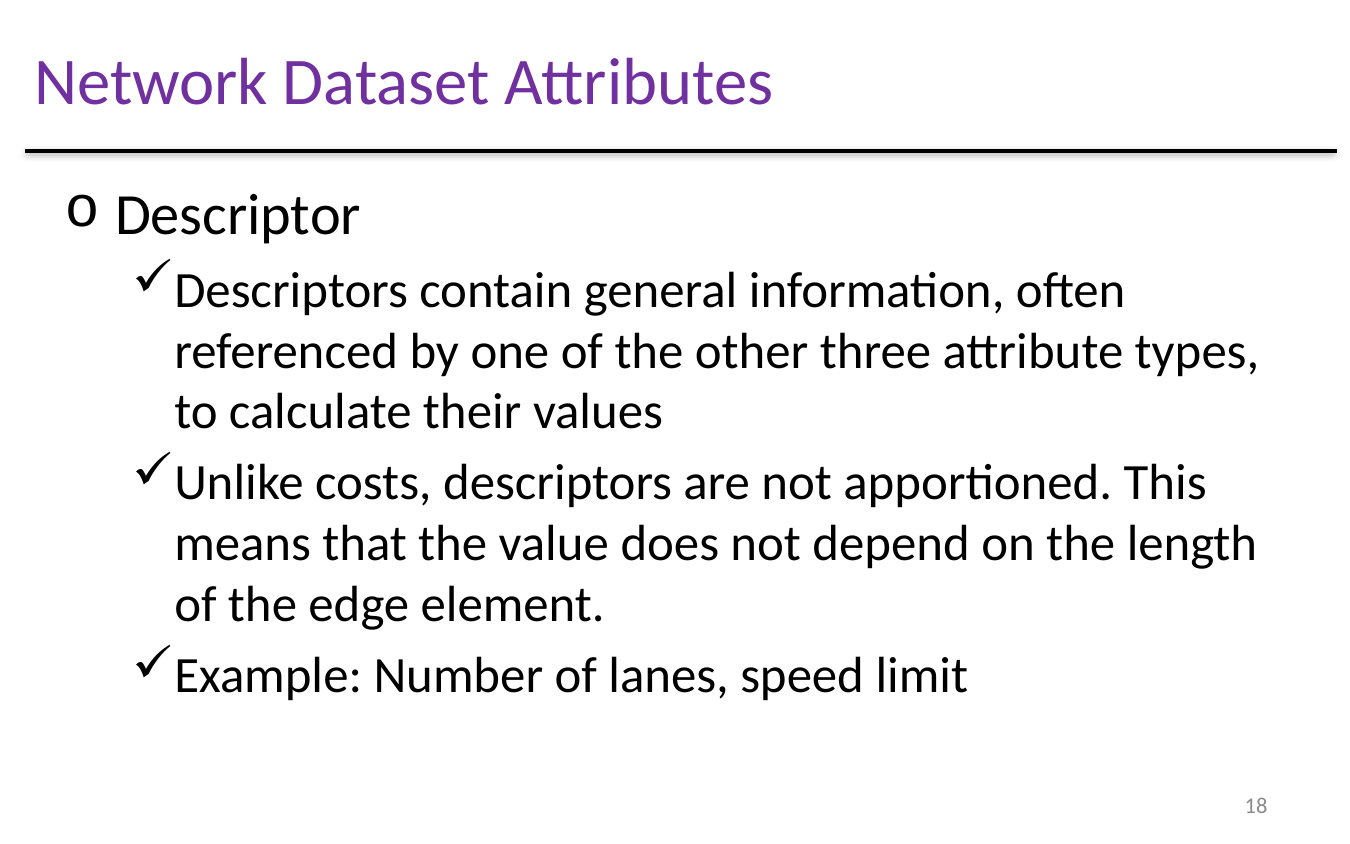

Network Dataset Attributes
Descriptor
Descriptors contain general information, often referenced by one of the other three attribute types, to calculate their values
Unlike costs, descriptors are not apportioned. This means that the value does not depend on the length of the edge element.
Example: Number of lanes, speed limit

18